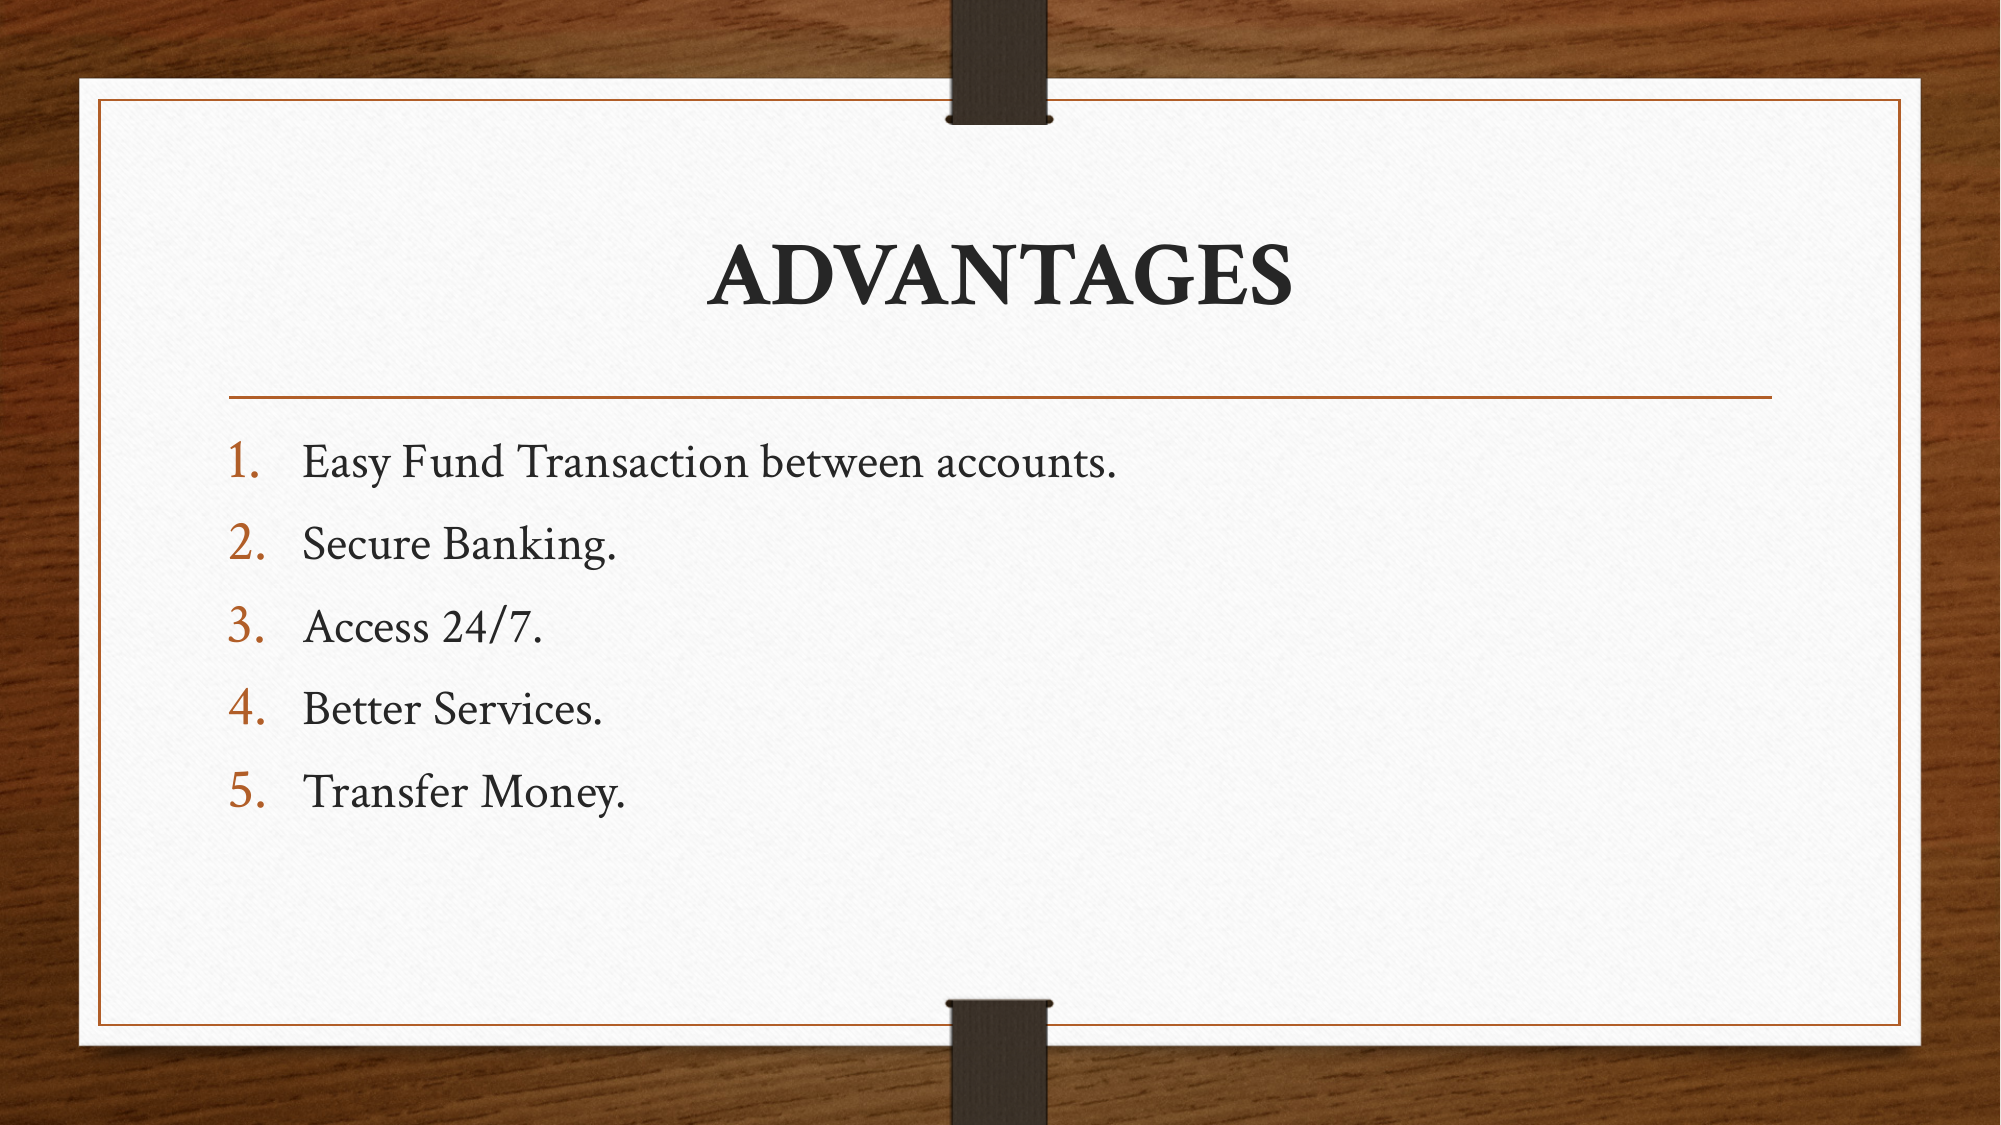

# ADVANTAGES
Easy Fund Transaction between accounts.
Secure Banking.
Access 24/7.
Better Services.
Transfer Money.